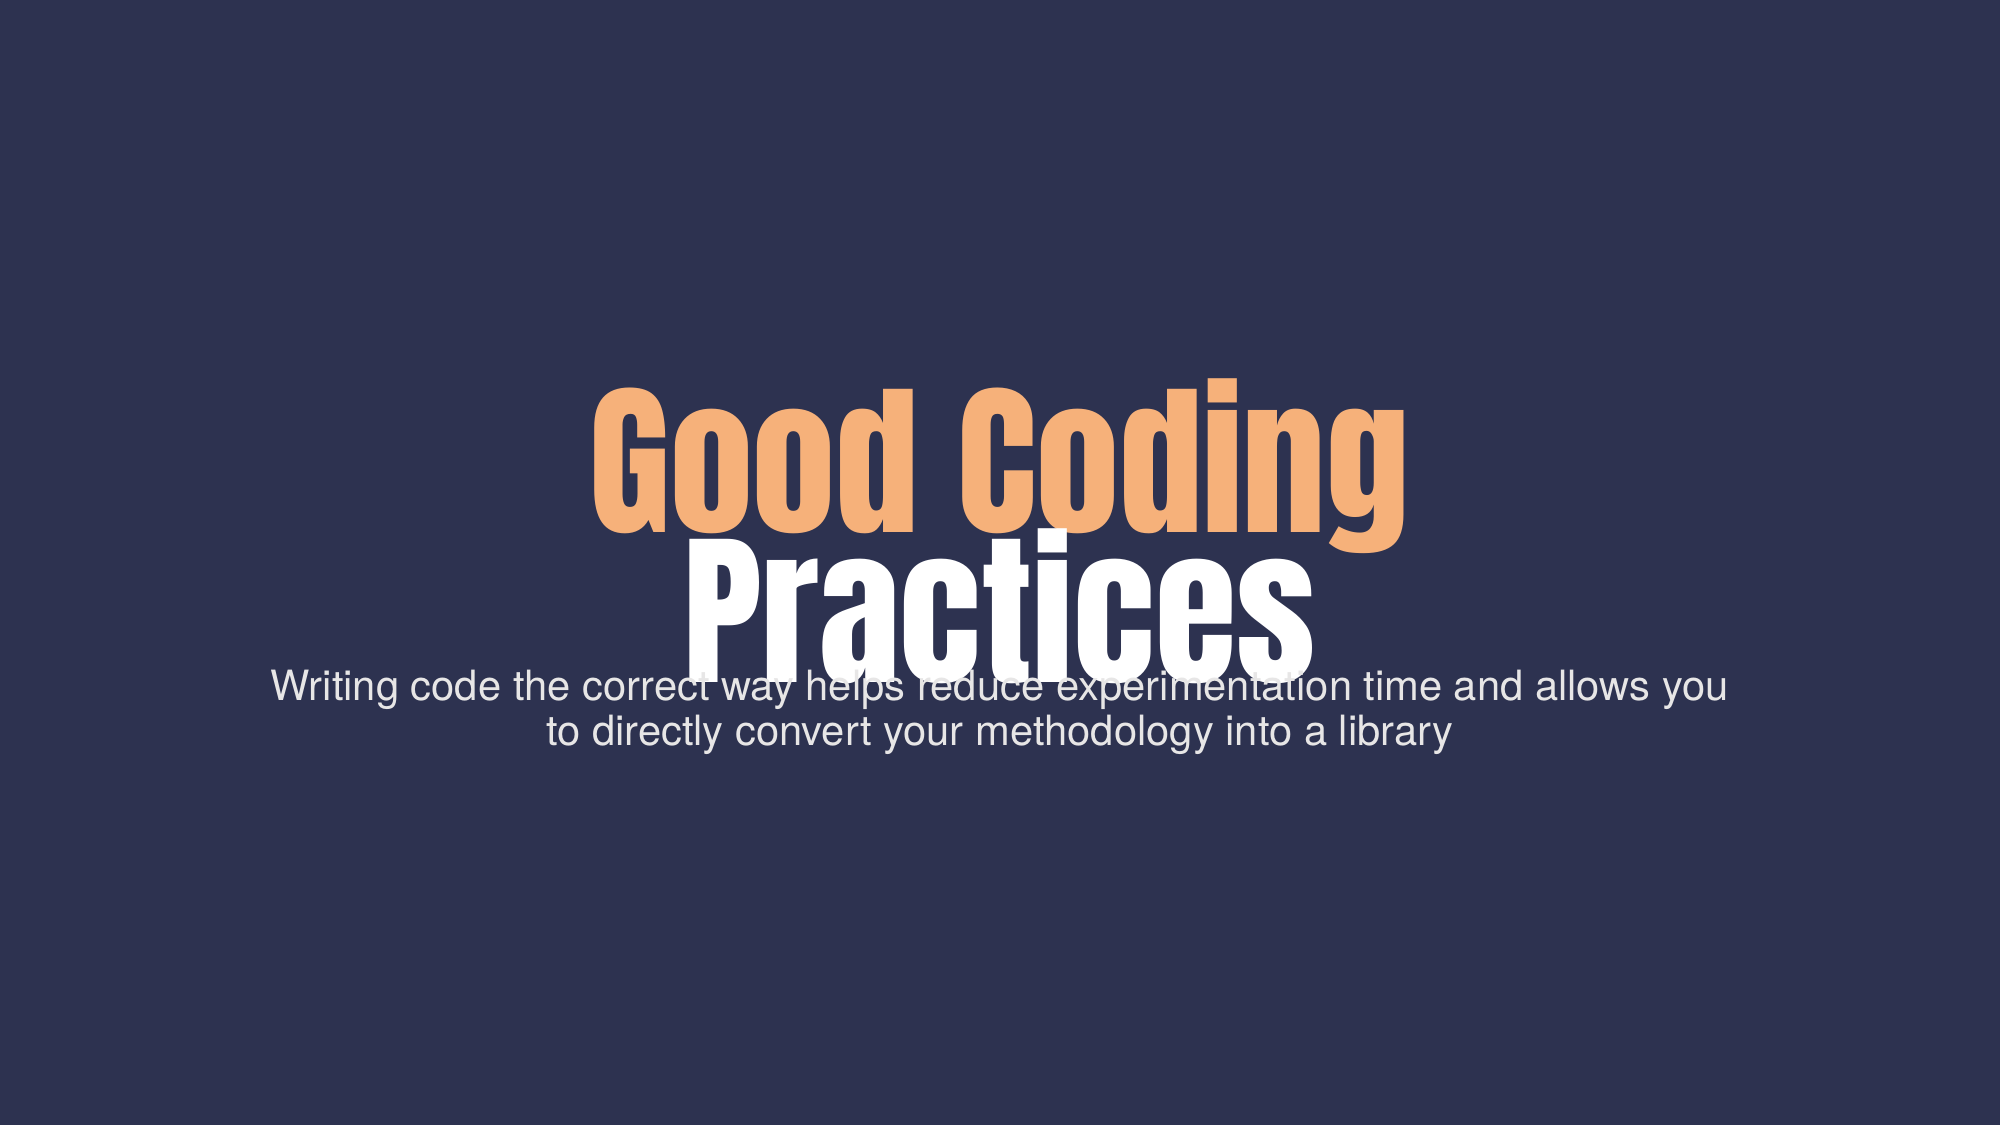

Good Coding Practices
Writing code the correct way helps reduce experimentation time and allows you to directly convert your methodology into a library